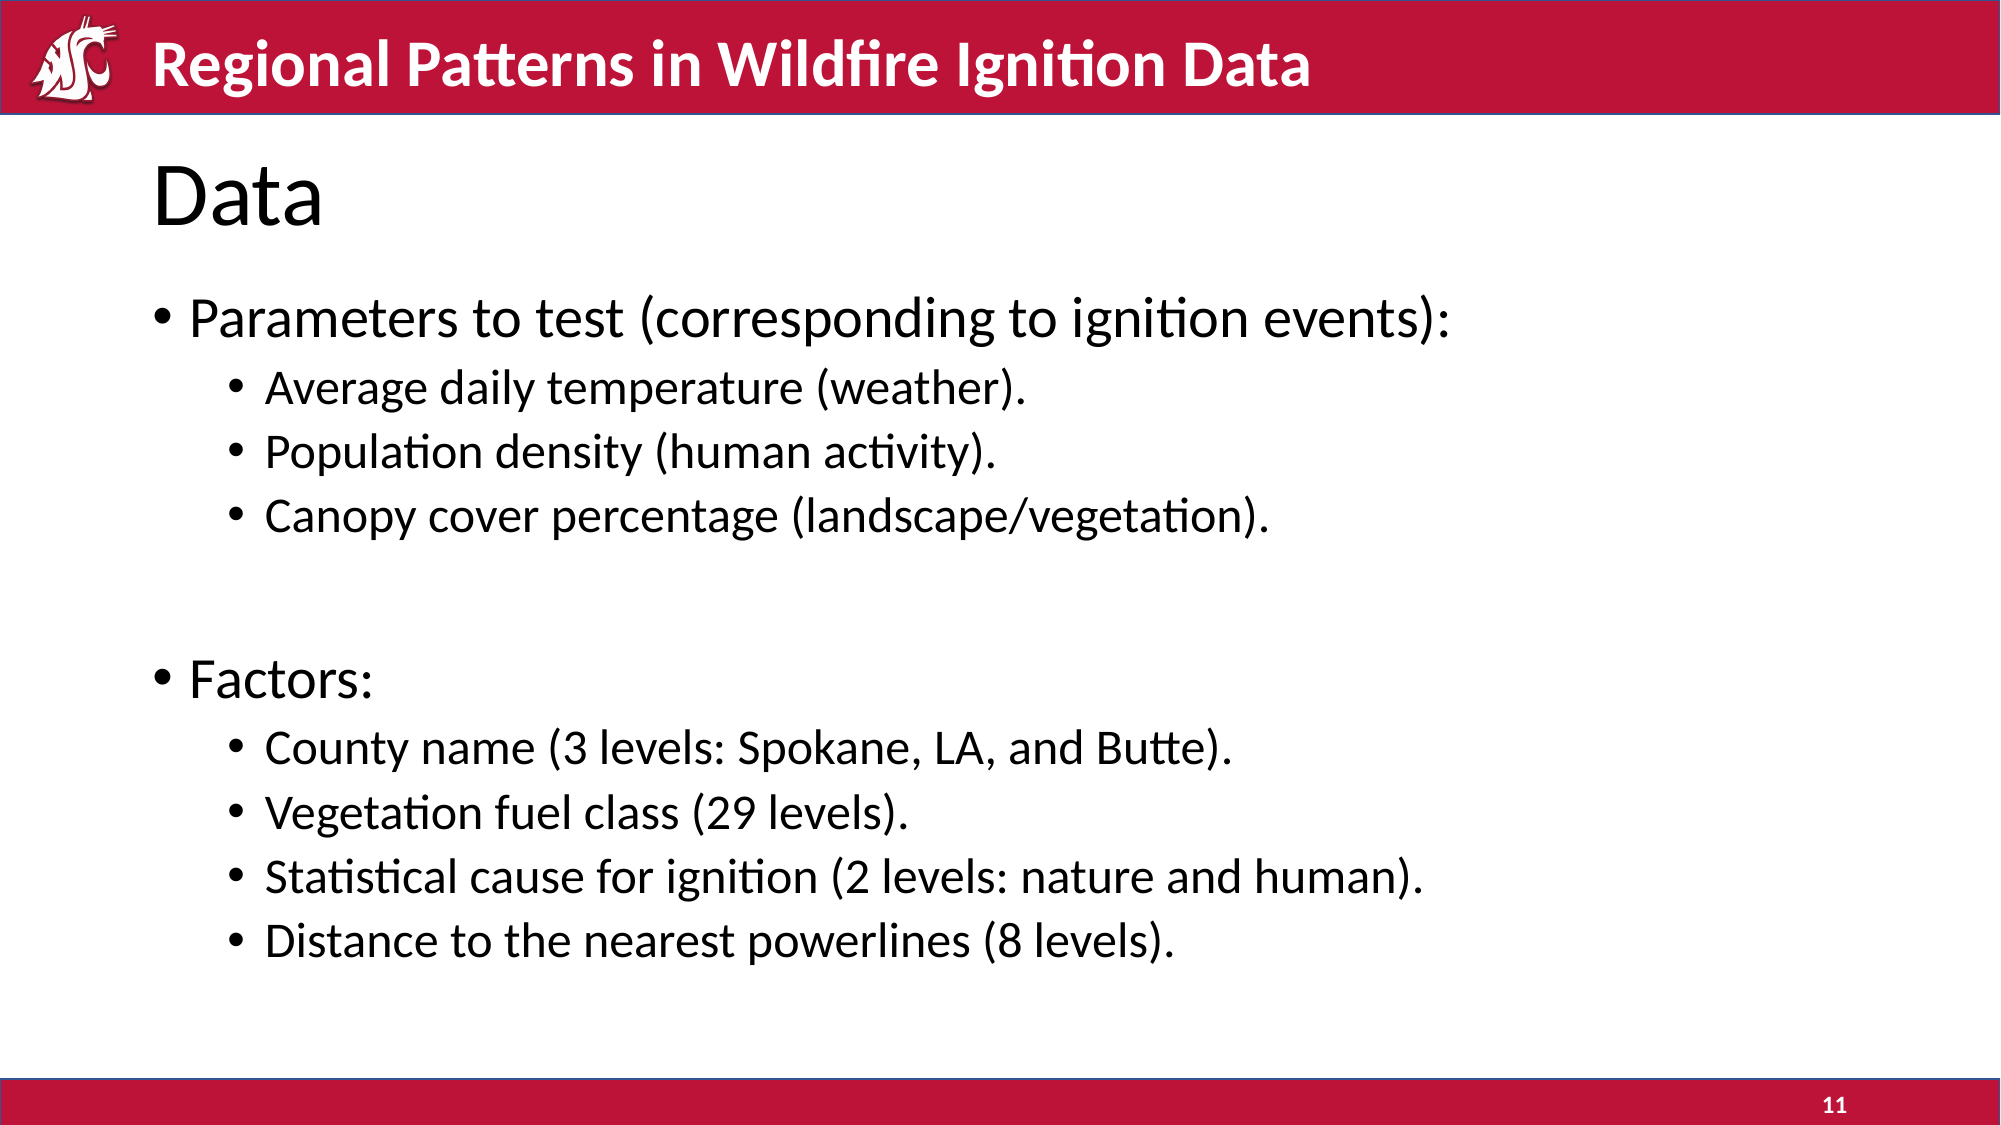

Regional Patterns in Wildfire Ignition Data
# Data
Parameters to test (corresponding to ignition events):
Average daily temperature (weather).
Population density (human activity).
Canopy cover percentage (landscape/vegetation).

Factors:
County name (3 levels: Spokane, LA, and Butte).
Vegetation fuel class (29 levels).
Statistical cause for ignition (2 levels: nature and human).
Distance to the nearest powerlines (8 levels).

11